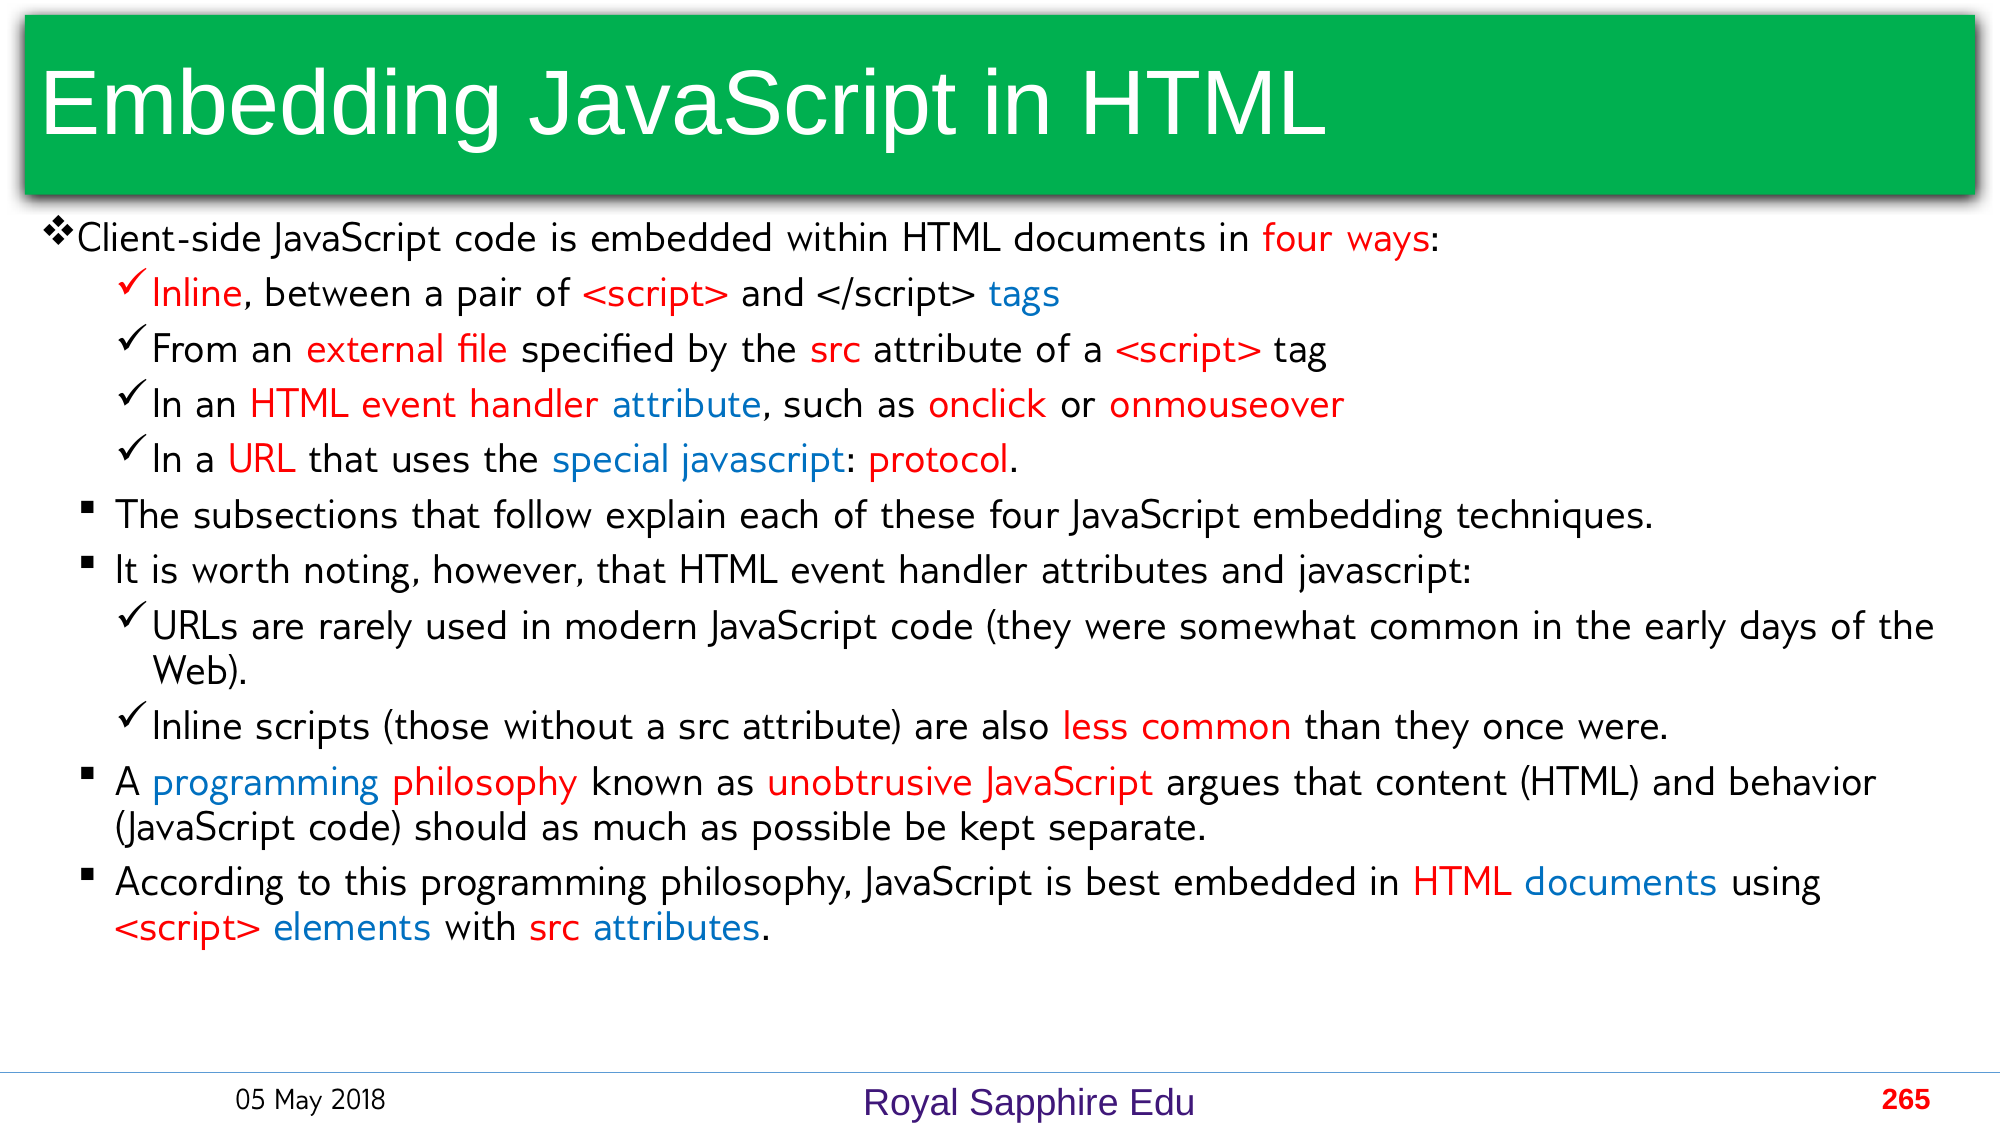

# Embedding JavaScript in HTML
Client-side JavaScript code is embedded within HTML documents in four ways:
Inline, between a pair of <script> and </script> tags
From an external file specified by the src attribute of a <script> tag
In an HTML event handler attribute, such as onclick or onmouseover
In a URL that uses the special javascript: protocol.
The subsections that follow explain each of these four JavaScript embedding techniques.
It is worth noting, however, that HTML event handler attributes and javascript:
URLs are rarely used in modern JavaScript code (they were somewhat common in the early days of the Web).
Inline scripts (those without a src attribute) are also less common than they once were.
A programming philosophy known as unobtrusive JavaScript argues that content (HTML) and behavior (JavaScript code) should as much as possible be kept separate.
According to this programming philosophy, JavaScript is best embedded in HTML documents using <script> elements with src attributes.
05 May 2018
265